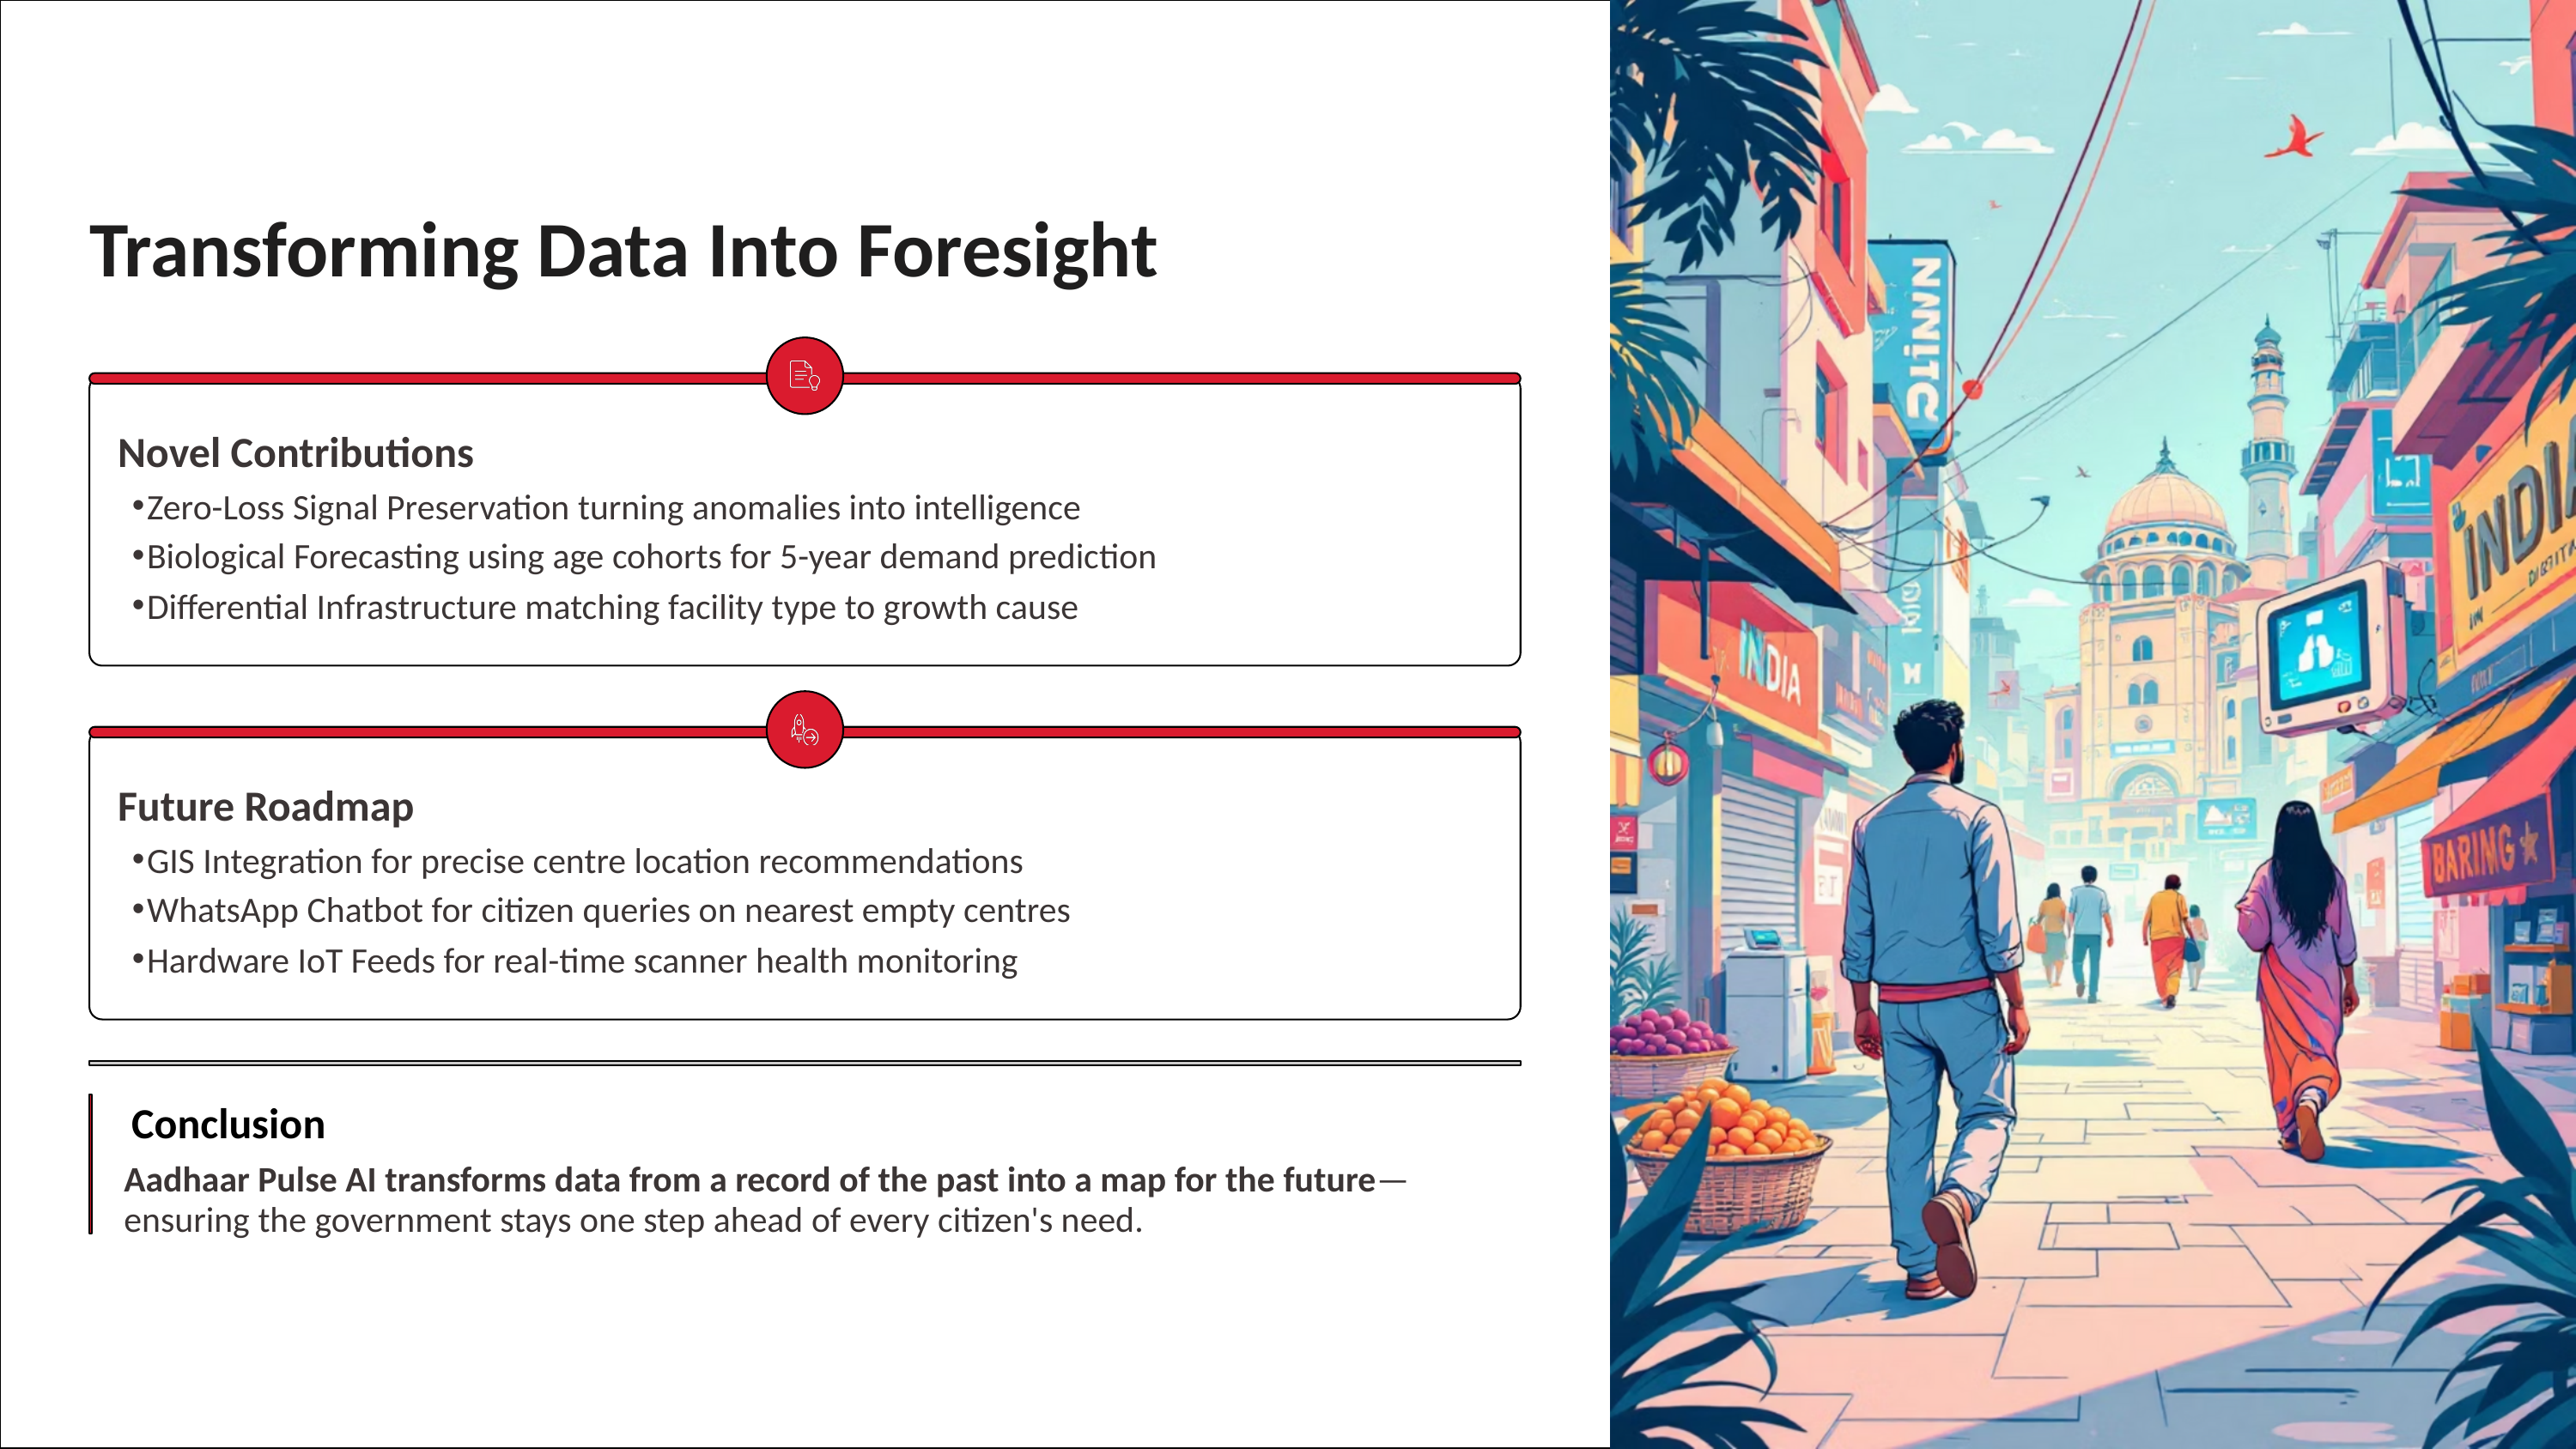

Transforming Data Into Foresight

Novel Contributions
Zero-Loss Signal Preservation turning anomalies into intelligence
Biological Forecasting using age cohorts for 5-year demand prediction
Differential Infrastructure matching facility type to growth cause

Future Roadmap
GIS Integration for precise centre location recommendations
WhatsApp Chatbot for citizen queries on nearest empty centres
Hardware IoT Feeds for real-time scanner health monitoring

Aadhaar Pulse AI transforms data from a record of the past into a map for the future—ensuring the government stays one step ahead of every citizen's need.
Conclusion